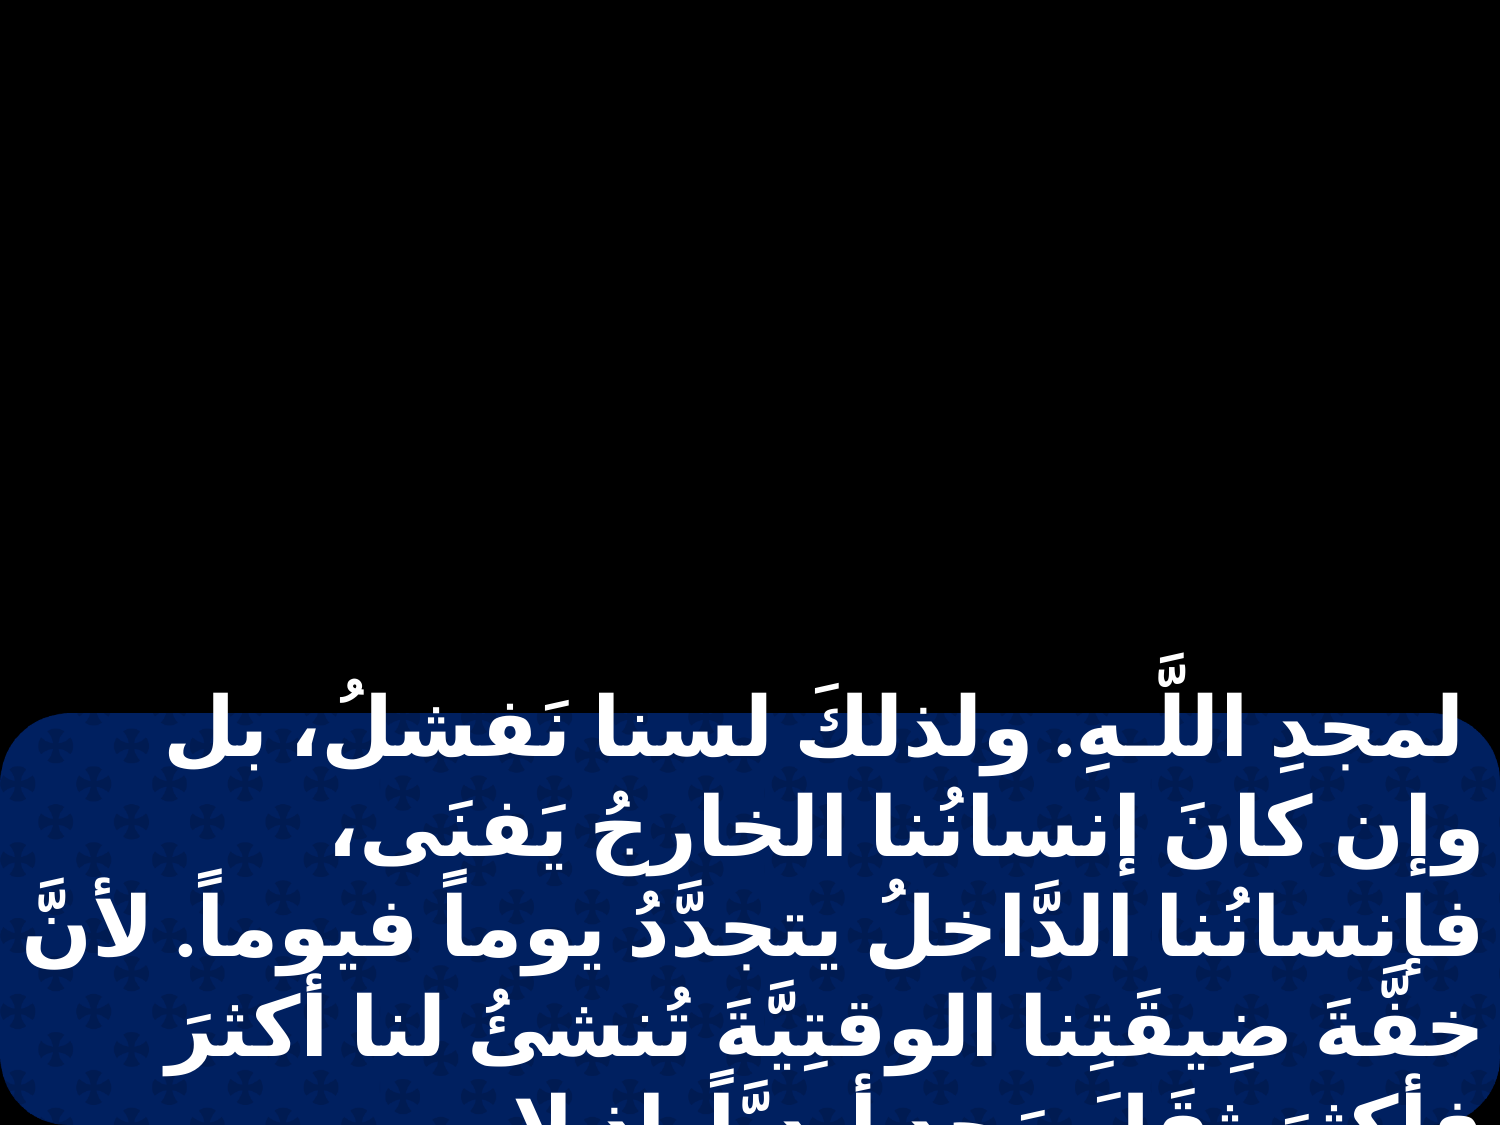

لمجدِ اللَّـهِ. ولذلكَ لسنا نَفشلُ، بل وإن كانَ إنسانُنا الخارجُ يَفنَى، فإنسانُنا الدَّاخلُ يتجدَّدُ يوماً فيوماً. لأنَّ خفَّةَ ضِيقَتِنا الوقتِيَّةَ تُنشئُ لنا أكثرَ فأكثرَ ثِقَلَ مَجدٍ أبديَّاً. إذ لا